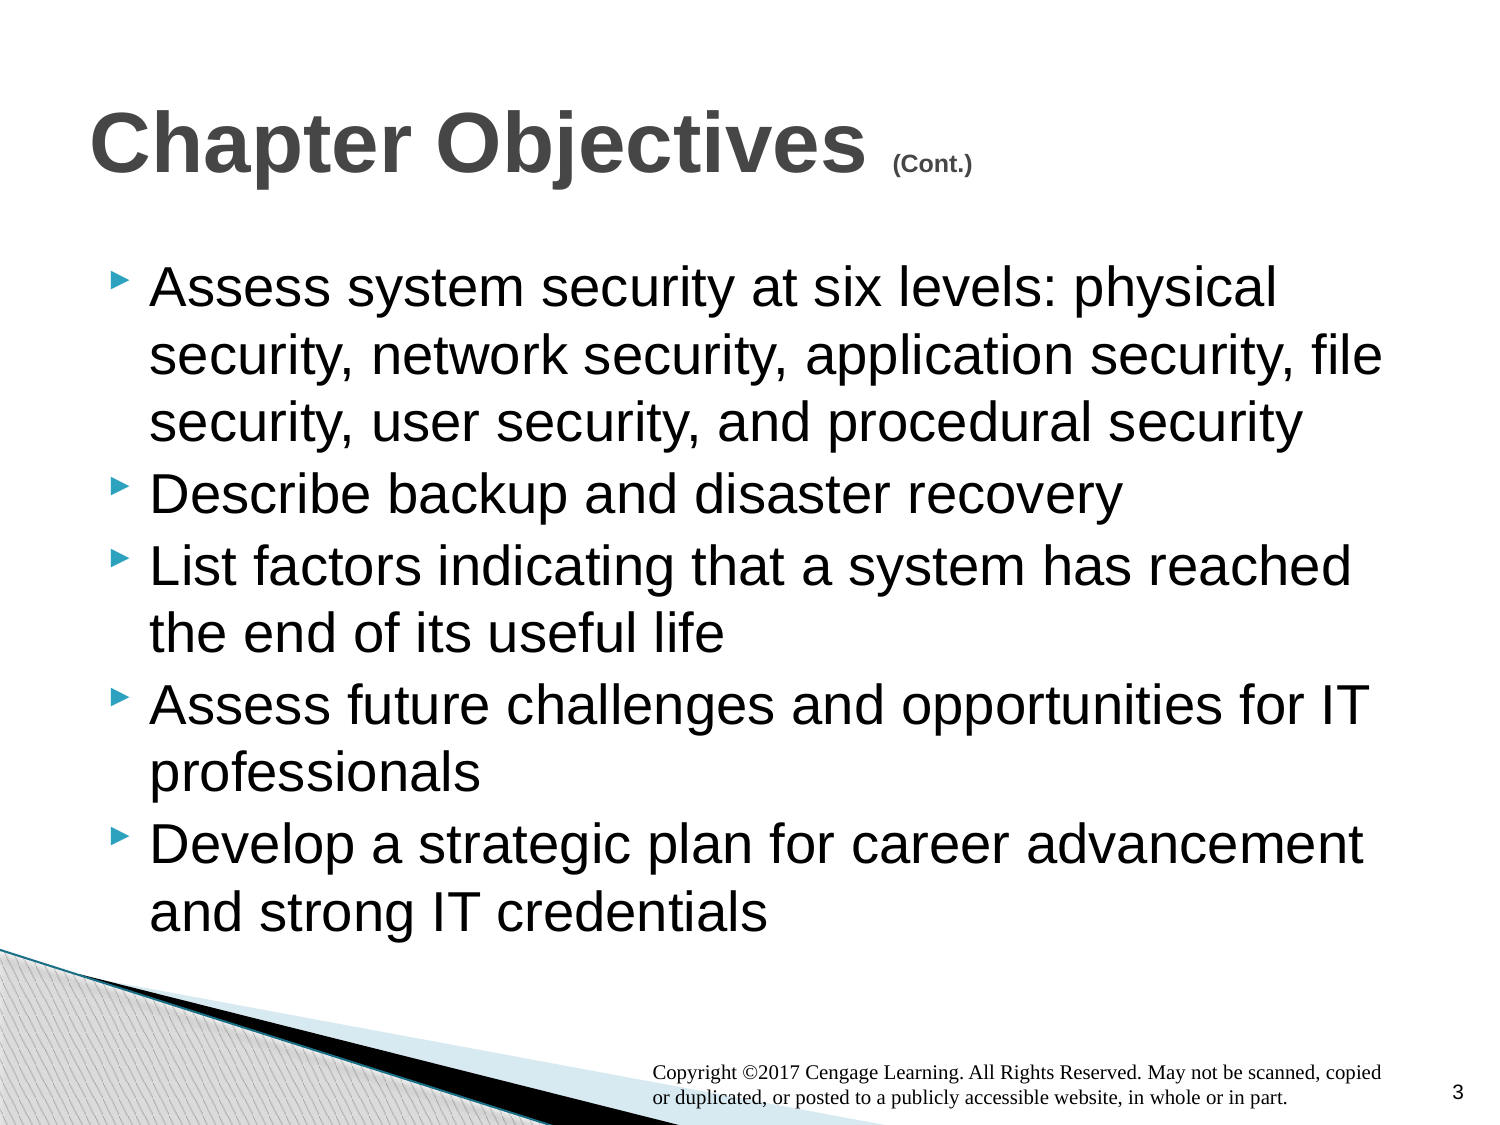

# Chapter Objectives (Cont.)
Assess system security at six levels: physical security, network security, application security, file security, user security, and procedural security
Describe backup and disaster recovery
List factors indicating that a system has reached the end of its useful life
Assess future challenges and opportunities for IT professionals
Develop a strategic plan for career advancement and strong IT credentials
3